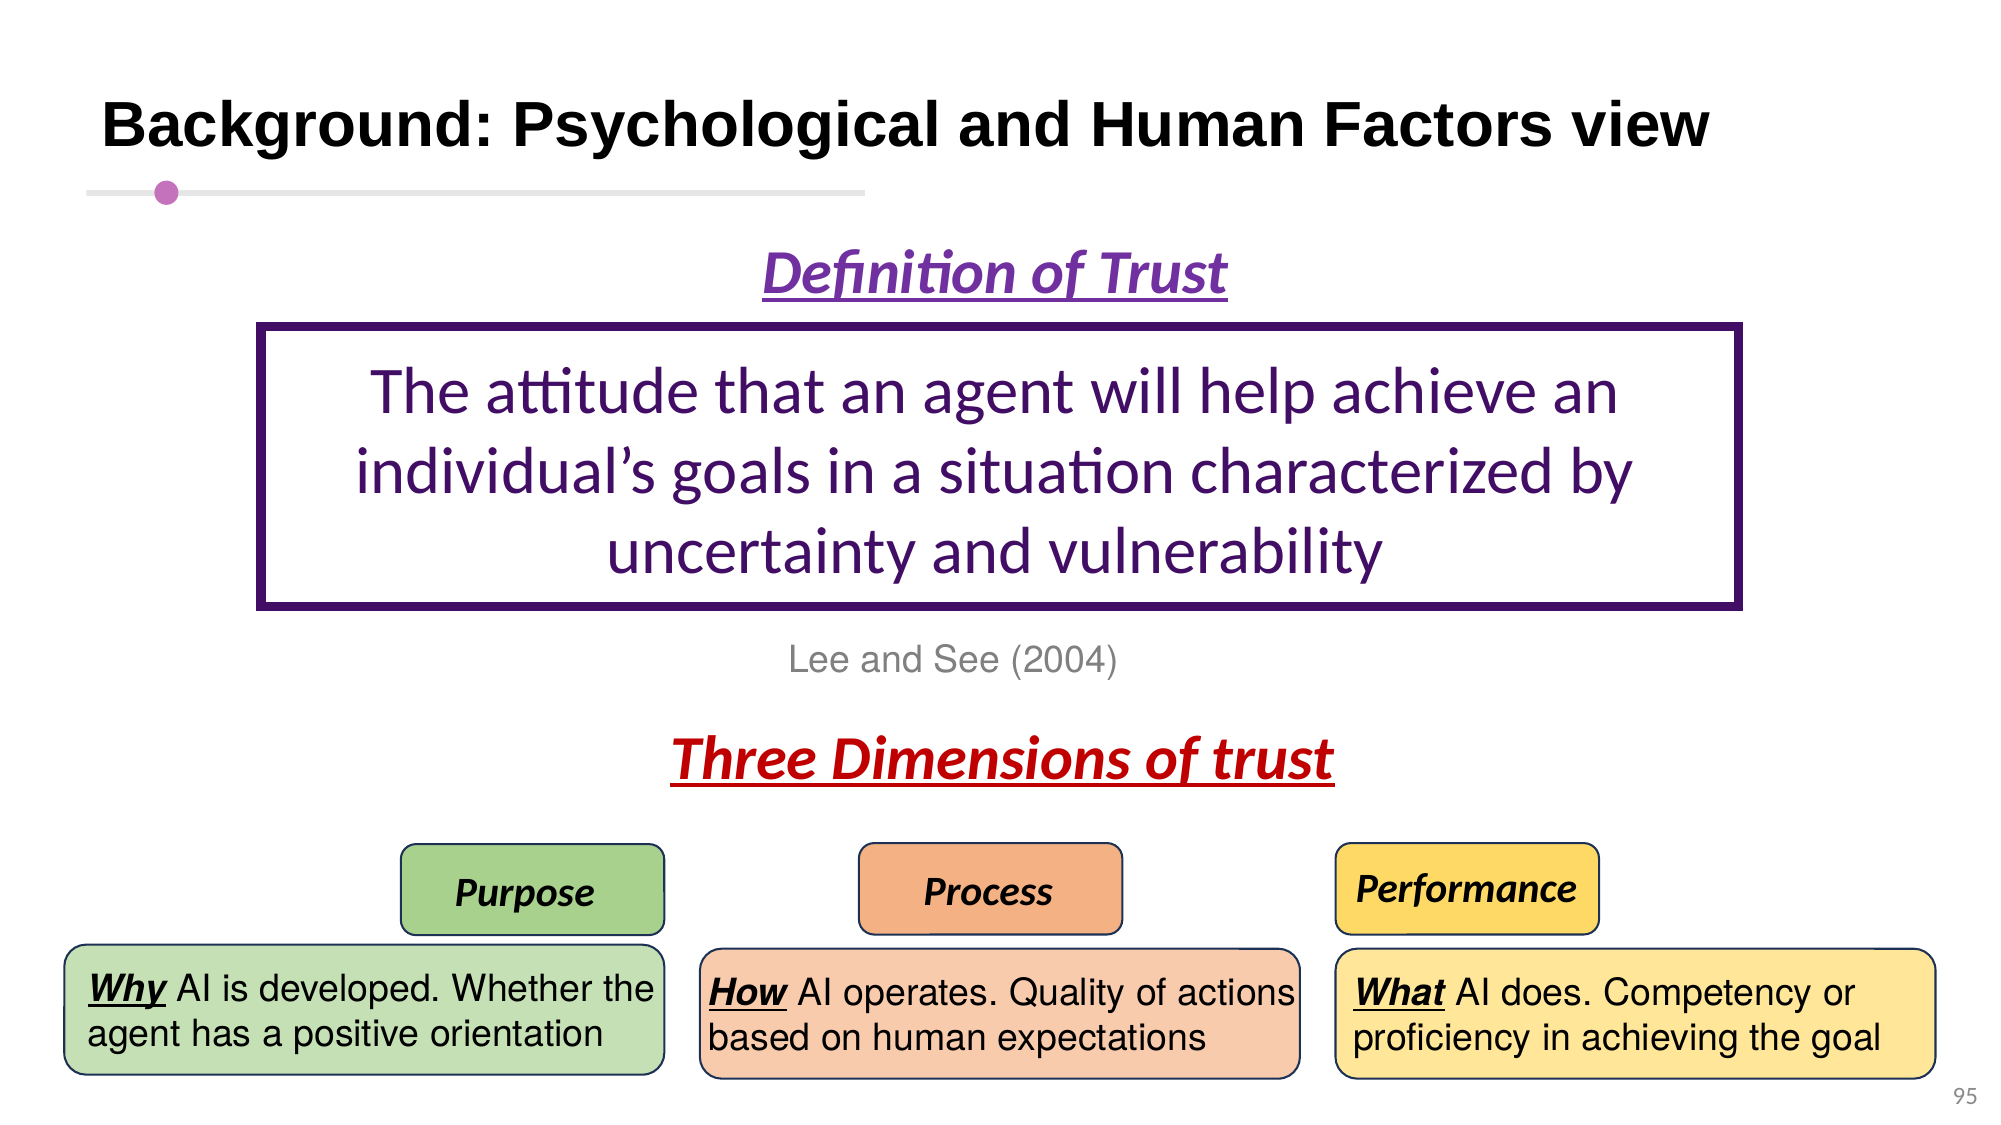

# Background: Psychological and Human Factors view
Definition of Trust

The attitude that an agent will help achieve an individual’s goals in a situation characterized by uncertainty and vulnerability
Lee and See (2004)
Three Dimensions of trust

Process

Performance

Purpose

Why AI is developed. Whether the agent has a positive orientation
How AI operates. Quality of actions based on human expectations
What AI does. Competency or proficiency in achieving the goal